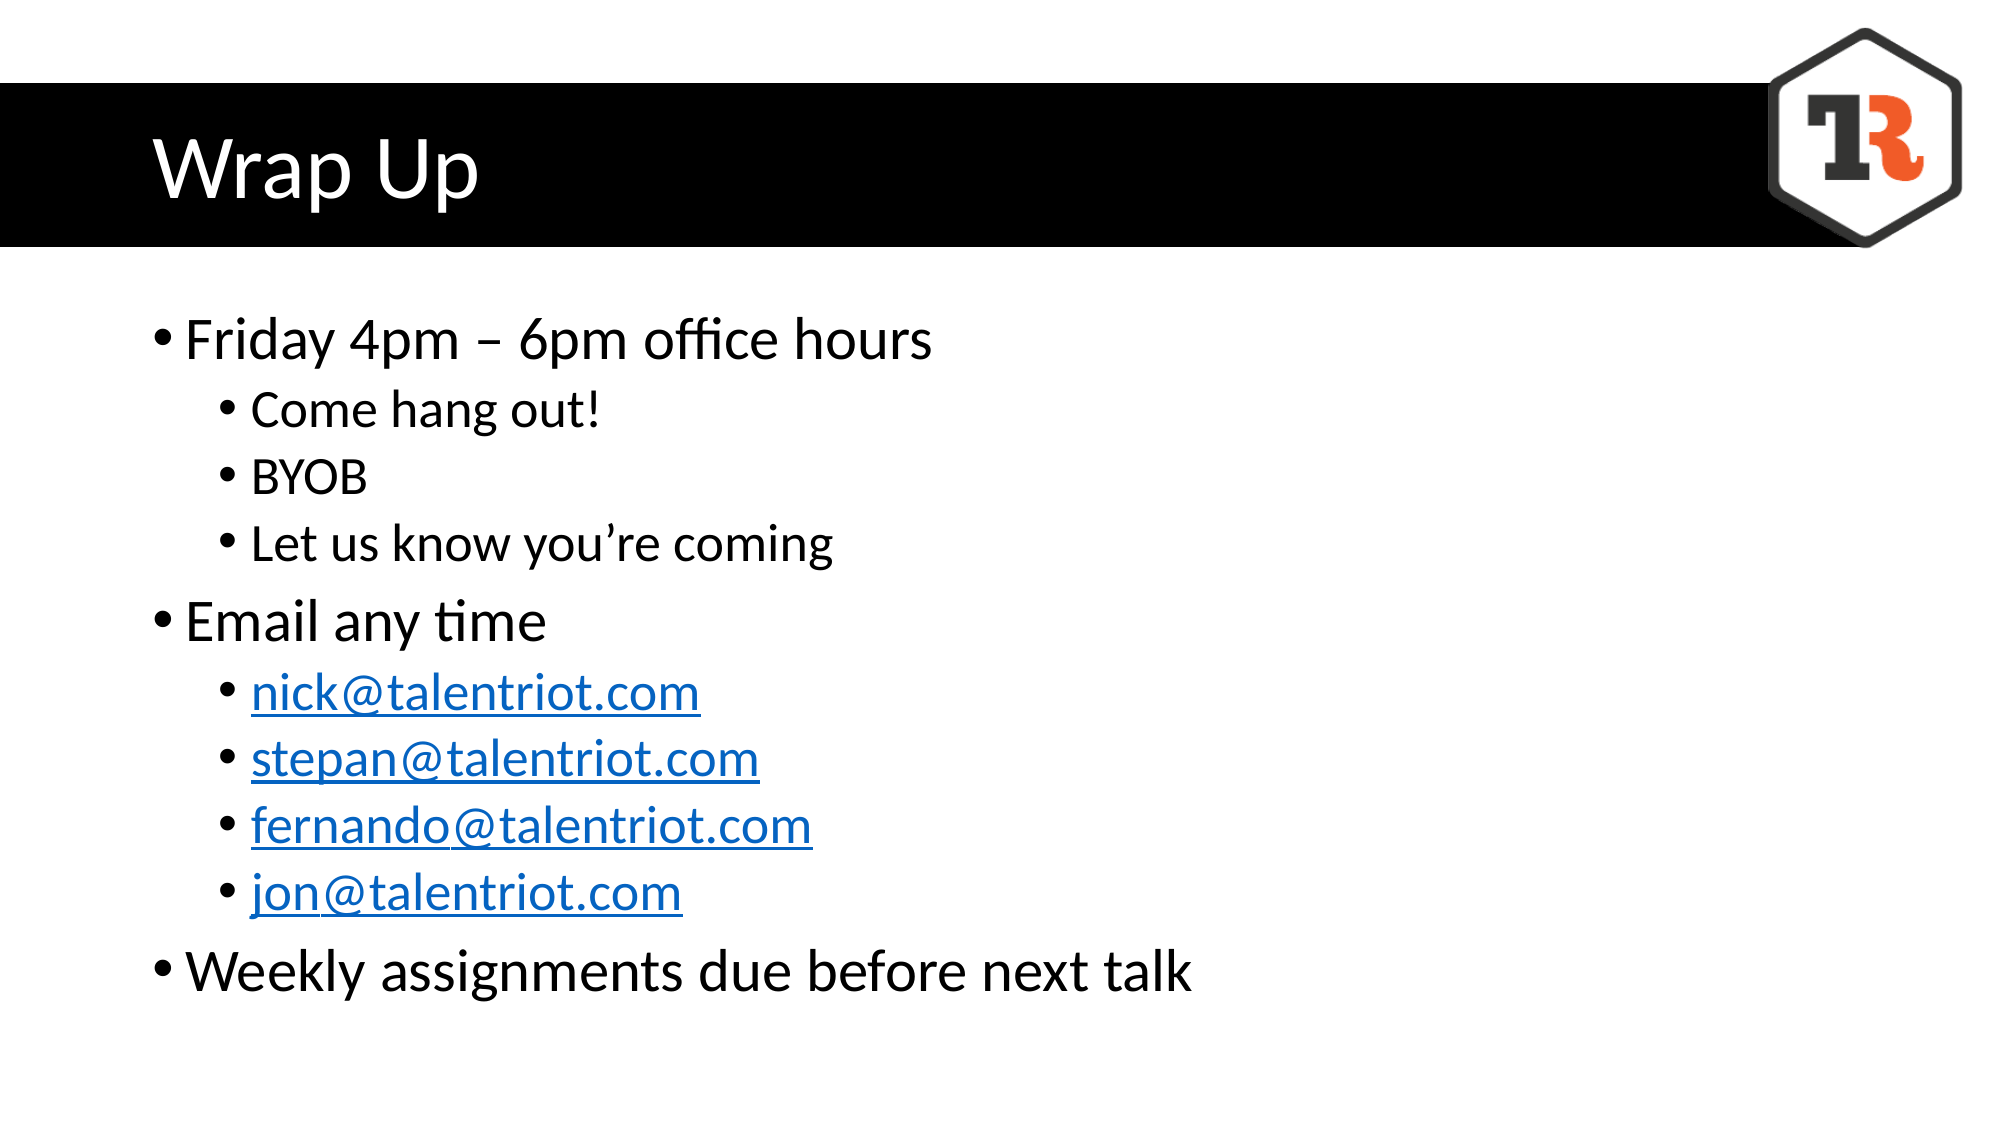

# Wrap Up
Friday 4pm – 6pm office hours
Come hang out!
BYOB
Let us know you’re coming
Email any time
nick@talentriot.com
stepan@talentriot.com
fernando@talentriot.com
jon@talentriot.com
Weekly assignments due before next talk